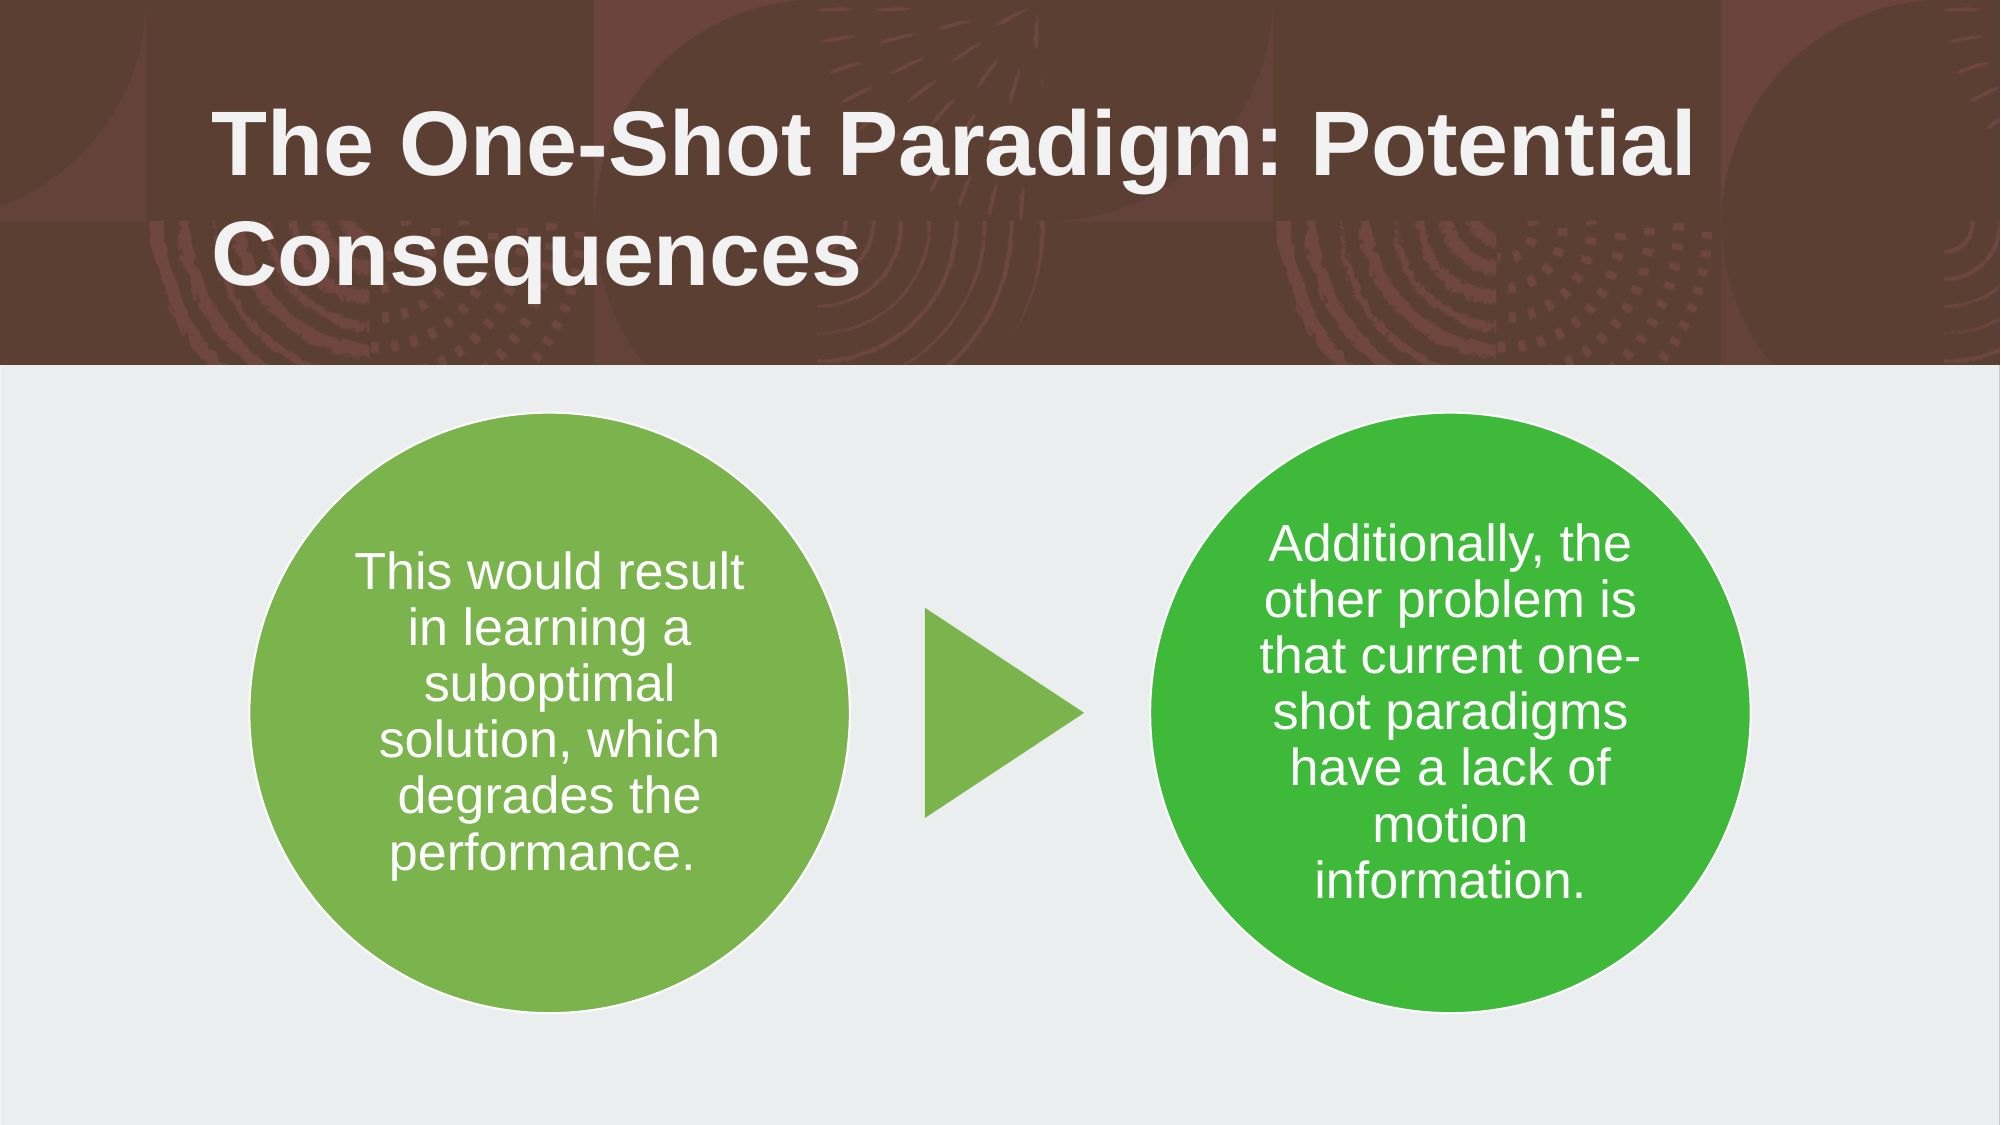

# The One-Shot Paradigm: Potential Consequences
This would result in learning a suboptimal solution, which degrades the performance.
Additionally, the other problem is that current one-shot paradigms have a lack of motion information.